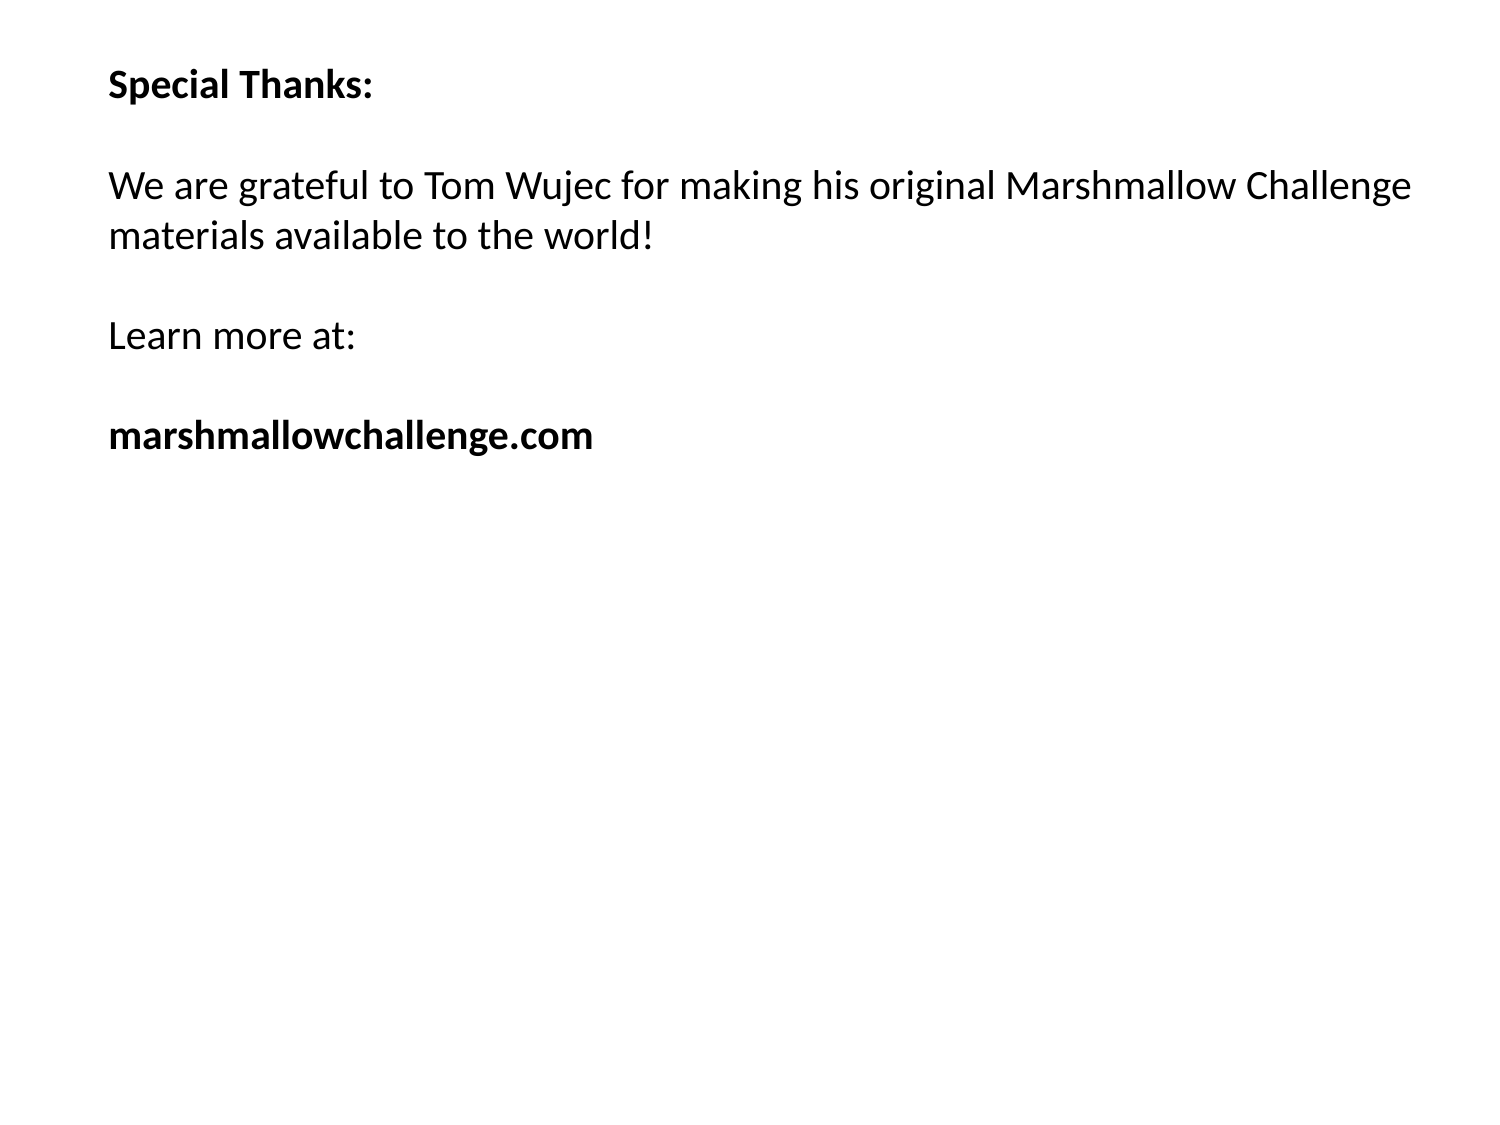

Special Thanks:

We are grateful to Tom Wujec for making his original Marshmallow Challenge
materials available to the world!

Learn more at:

marshmallowchallenge.com